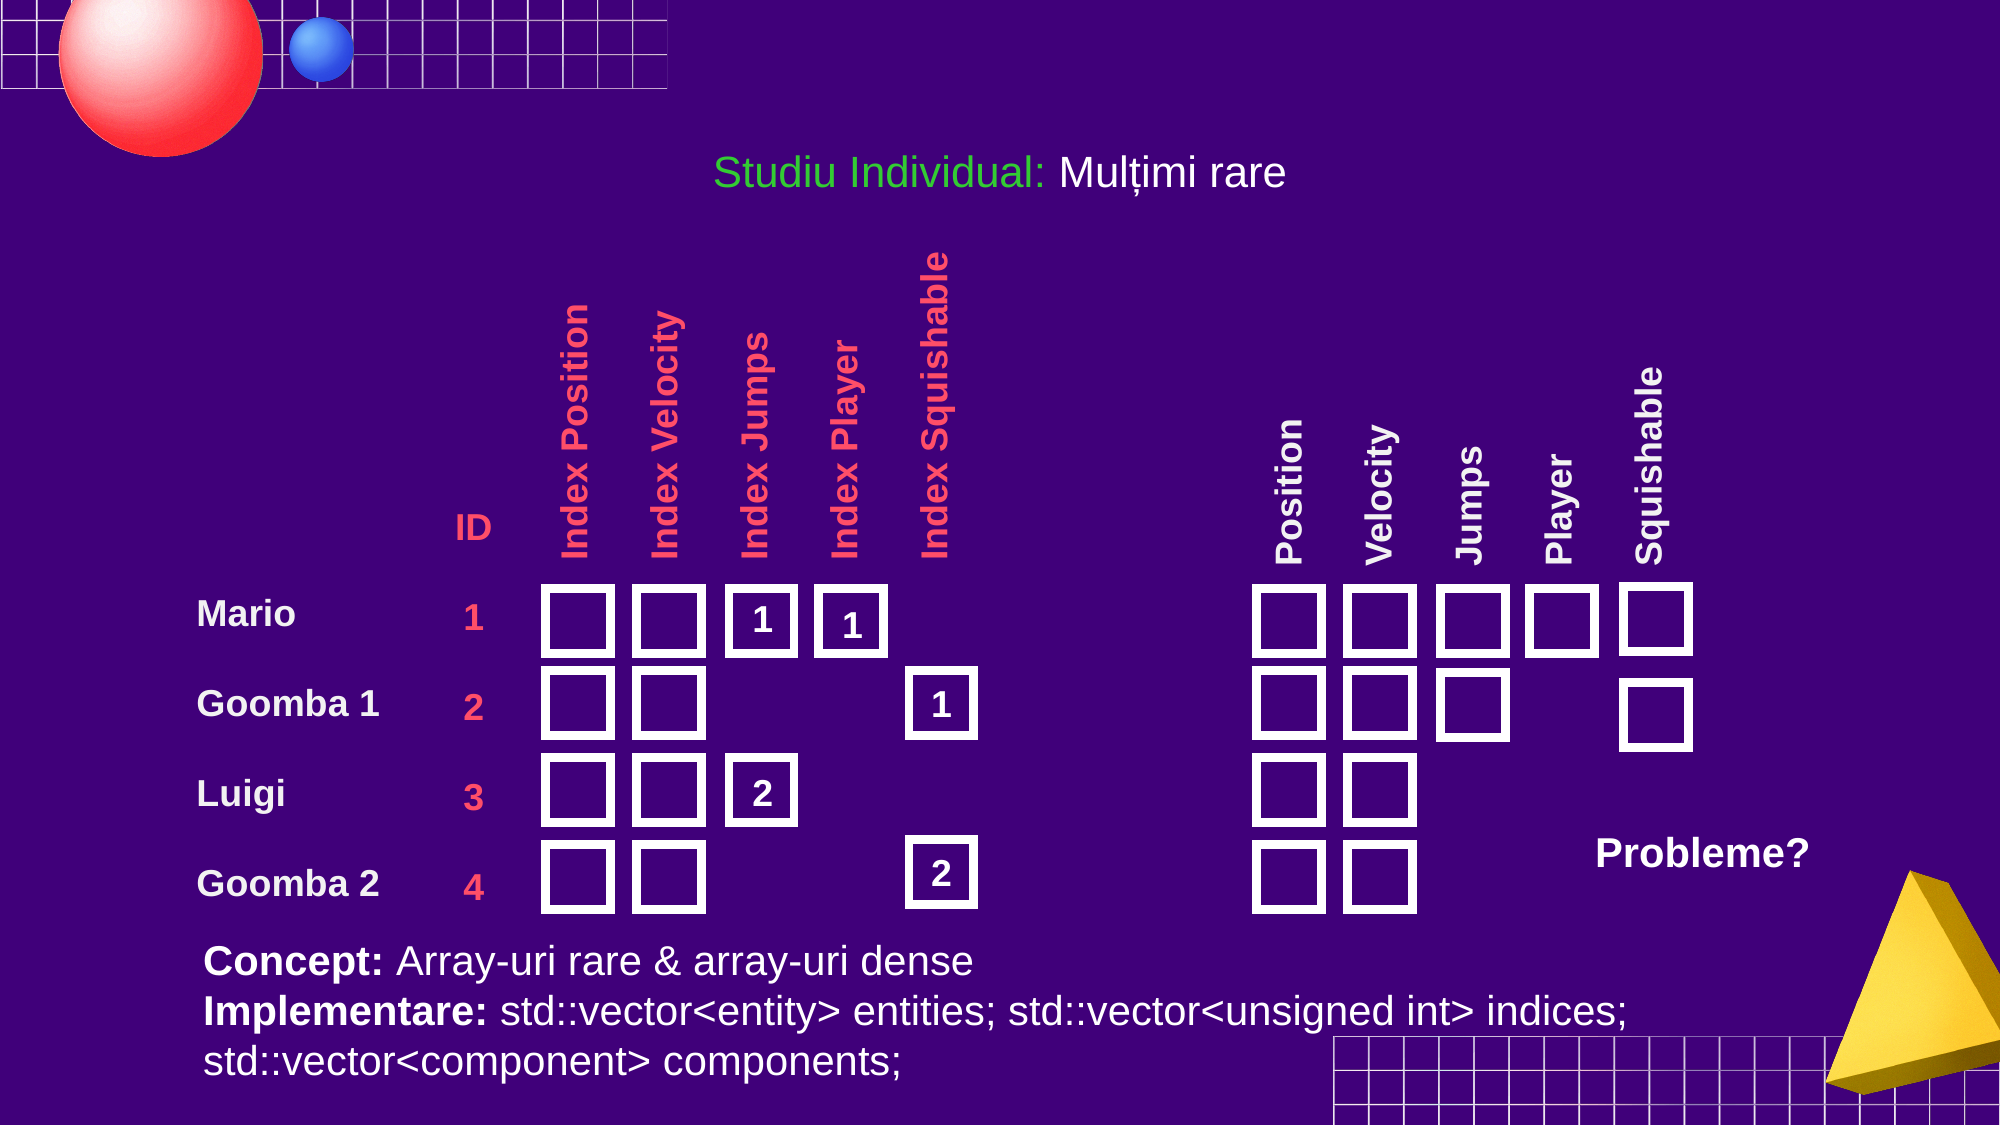

Studiu Individual: Mulțimi rare
Index Position

Index Velocity

Index Jumps

Index Player

Index Squishable
Position

Velocity

Jumps

Player

Squishable
ID

1

2

3

4

Mario

Goomba 1

Luigi
Goomba 2

1

1

1

2
Probleme?

2

Concept: Array-uri rare & array-uri dense
Implementare: std::vector<entity> entities; std::vector<unsigned int> indices;
std::vector<component> components;